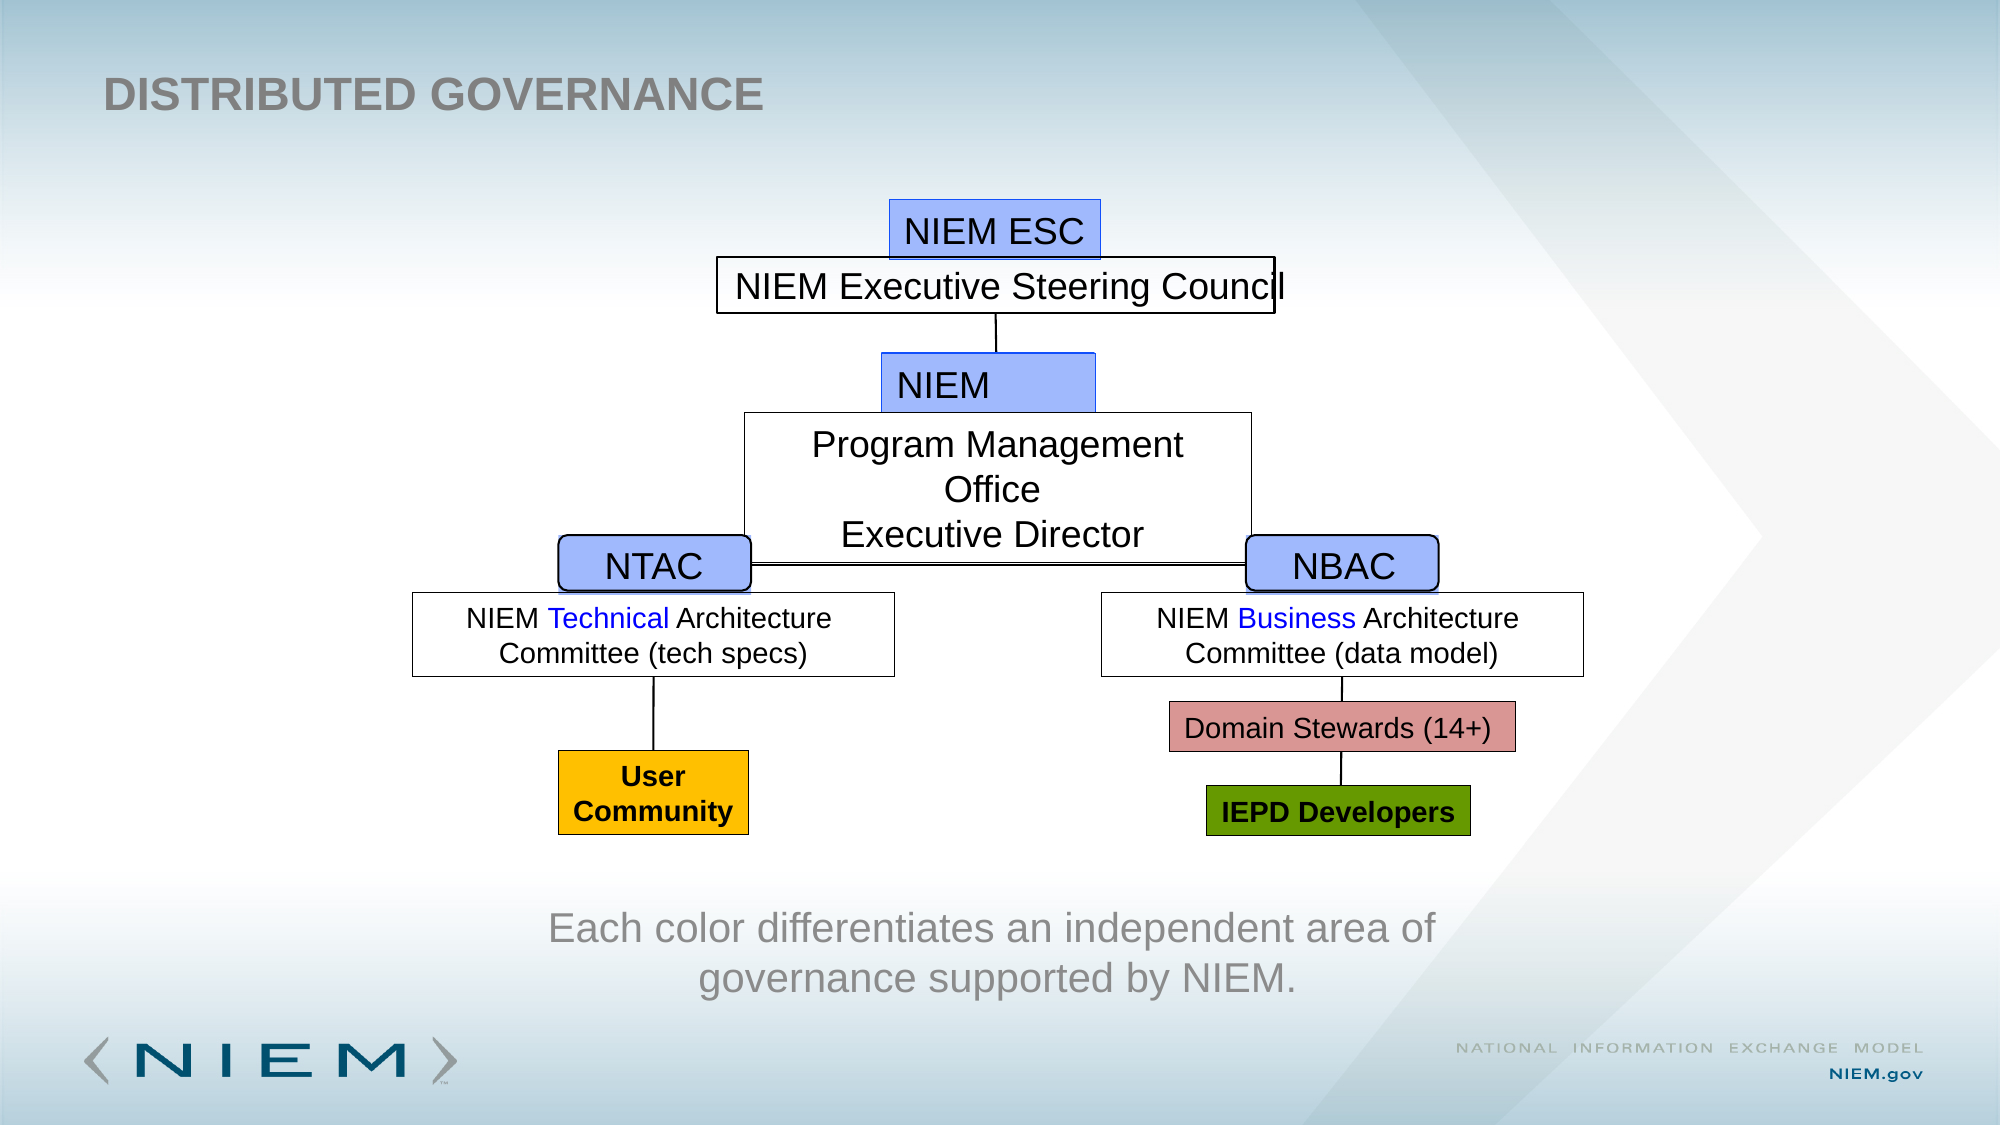

# Distributed governance
NIEM ESC
NIEM Executive Steering Council

NIEM PMO
Program Management Office
Executive Director
   NTAC

   NBAC

NIEM Technical Architecture
Committee (tech specs)
NIEM Business Architecture
Committee (data model)
Domain Stewards (14+)
User
Community
IEPD Developers
Each color differentiates an independent area of
governance supported by NIEM.